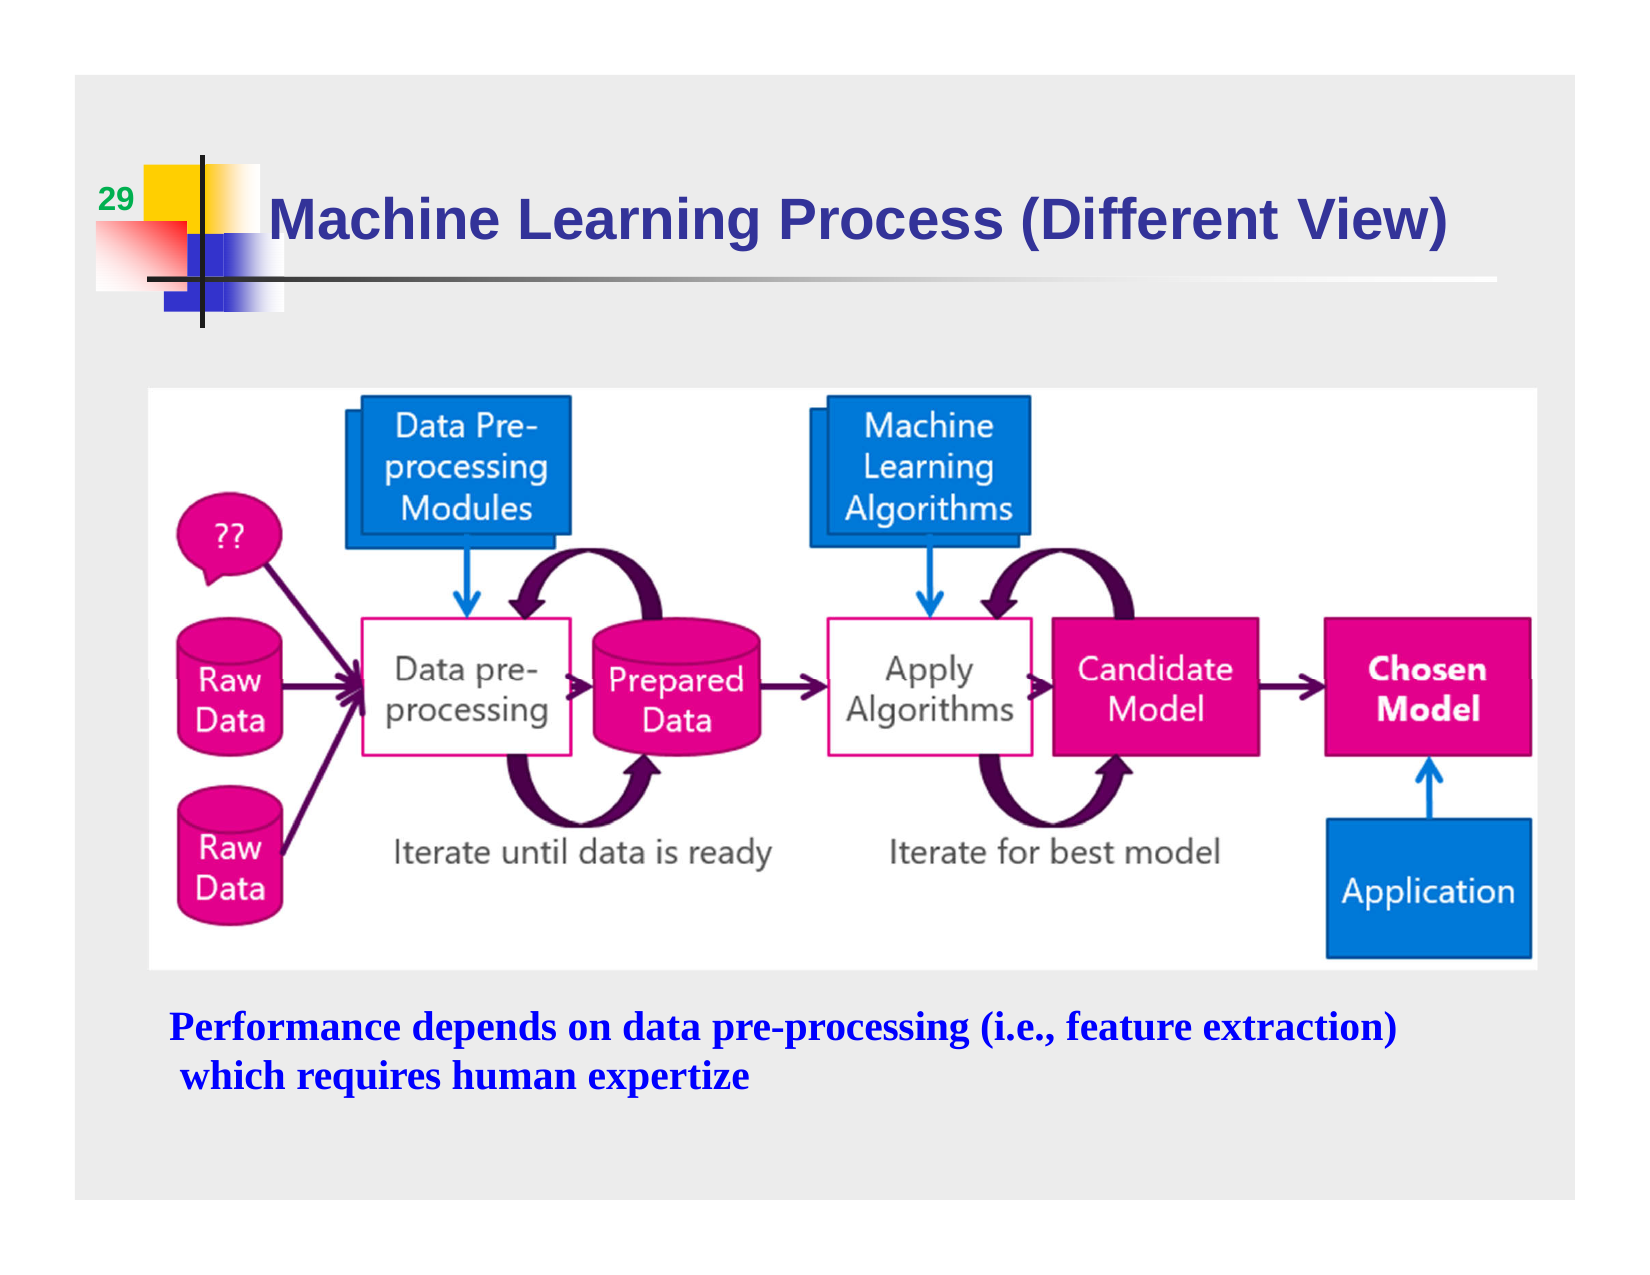

29
# Machine Learning Process (Different View)

Performance depends on data pre-processing (i.e., feature extraction)  which requires human expertize